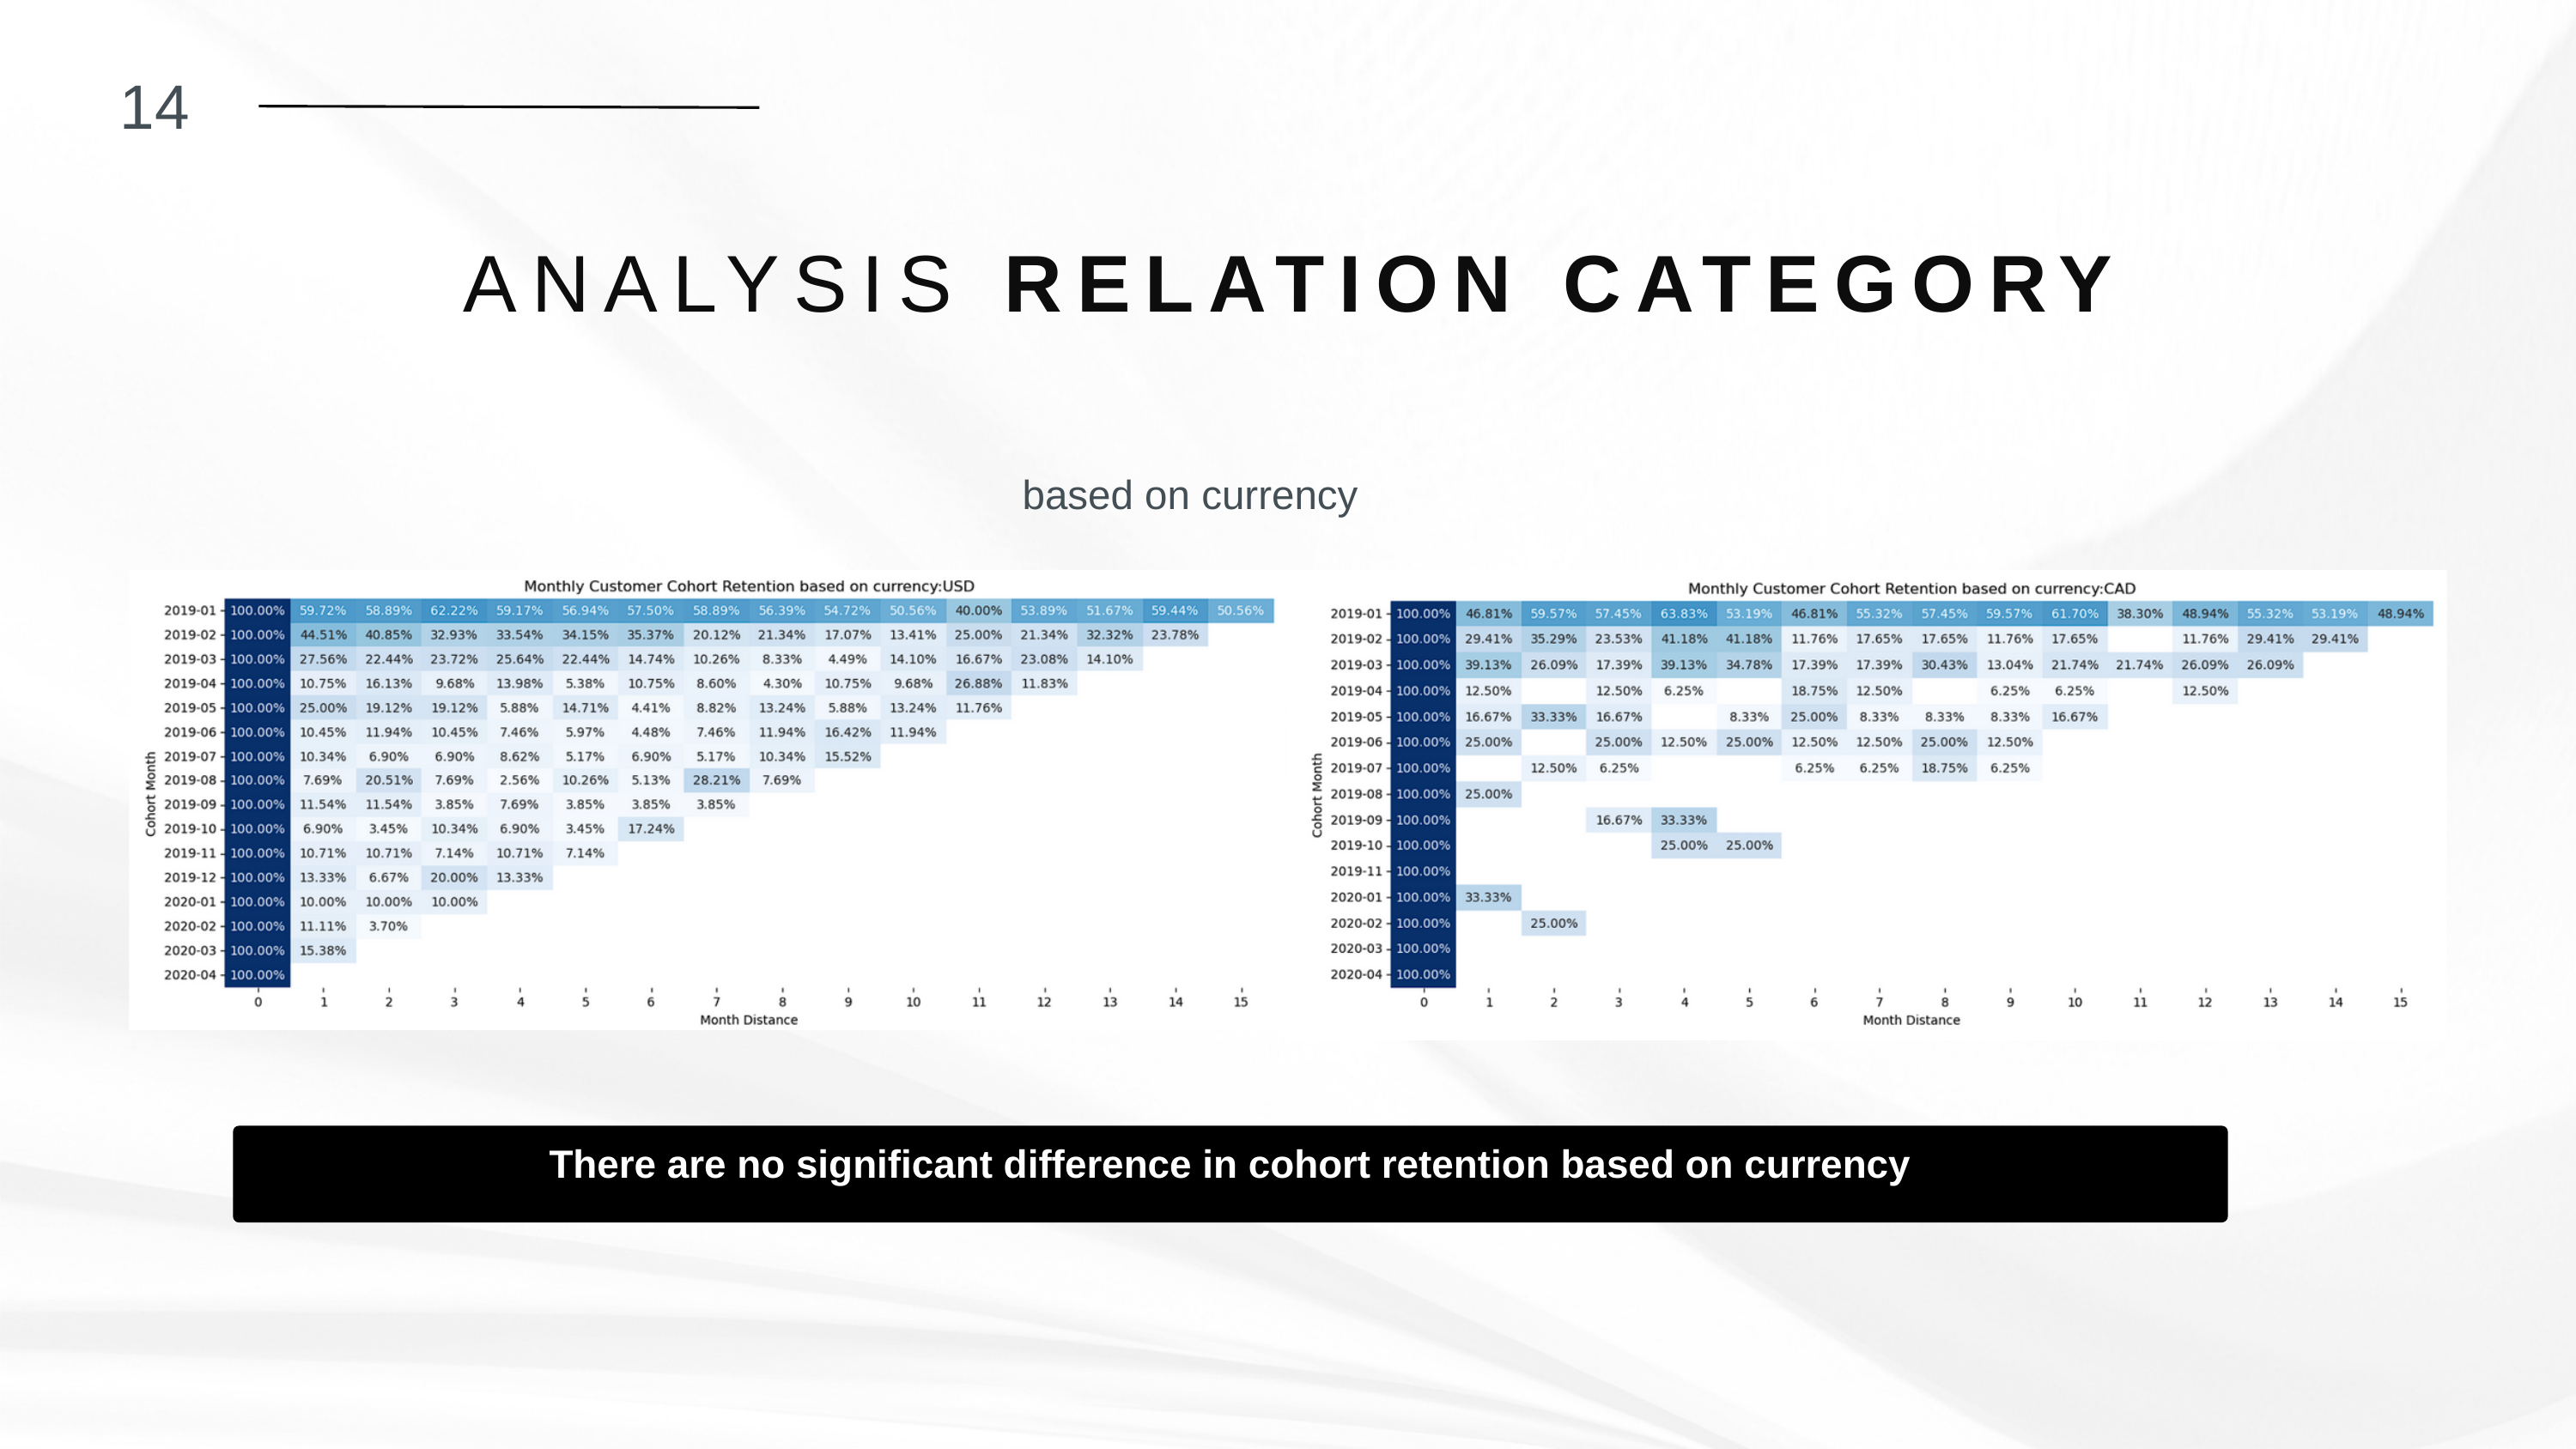

14

ANALYSIS RELATION CATEGORY
based on currency

There are no significant difference in cohort retention based on currency